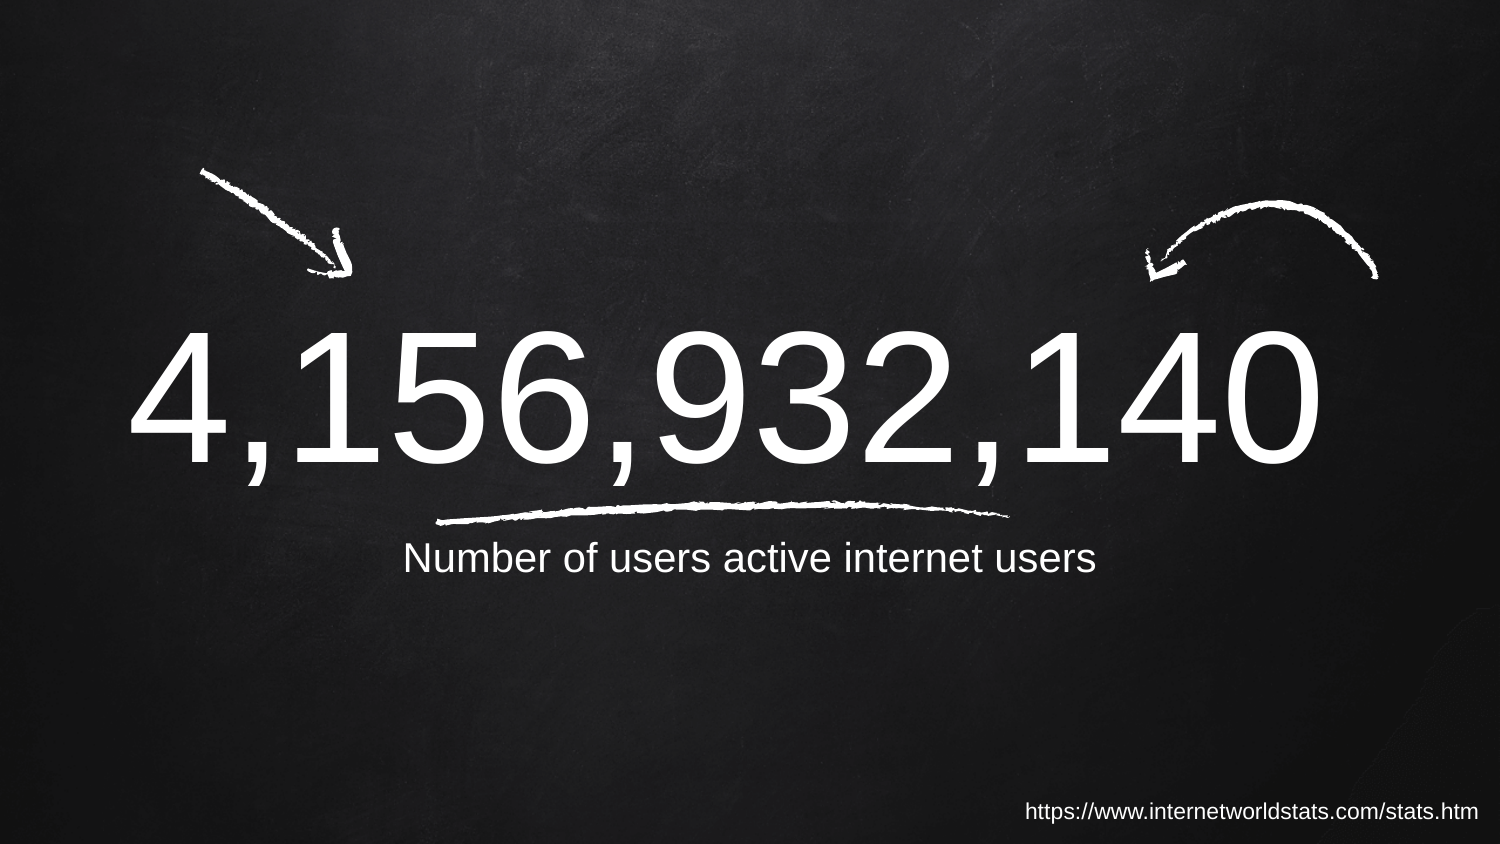

4,156,932,140

Number of users active internet users
https://www.internetworldstats.com/stats.htm